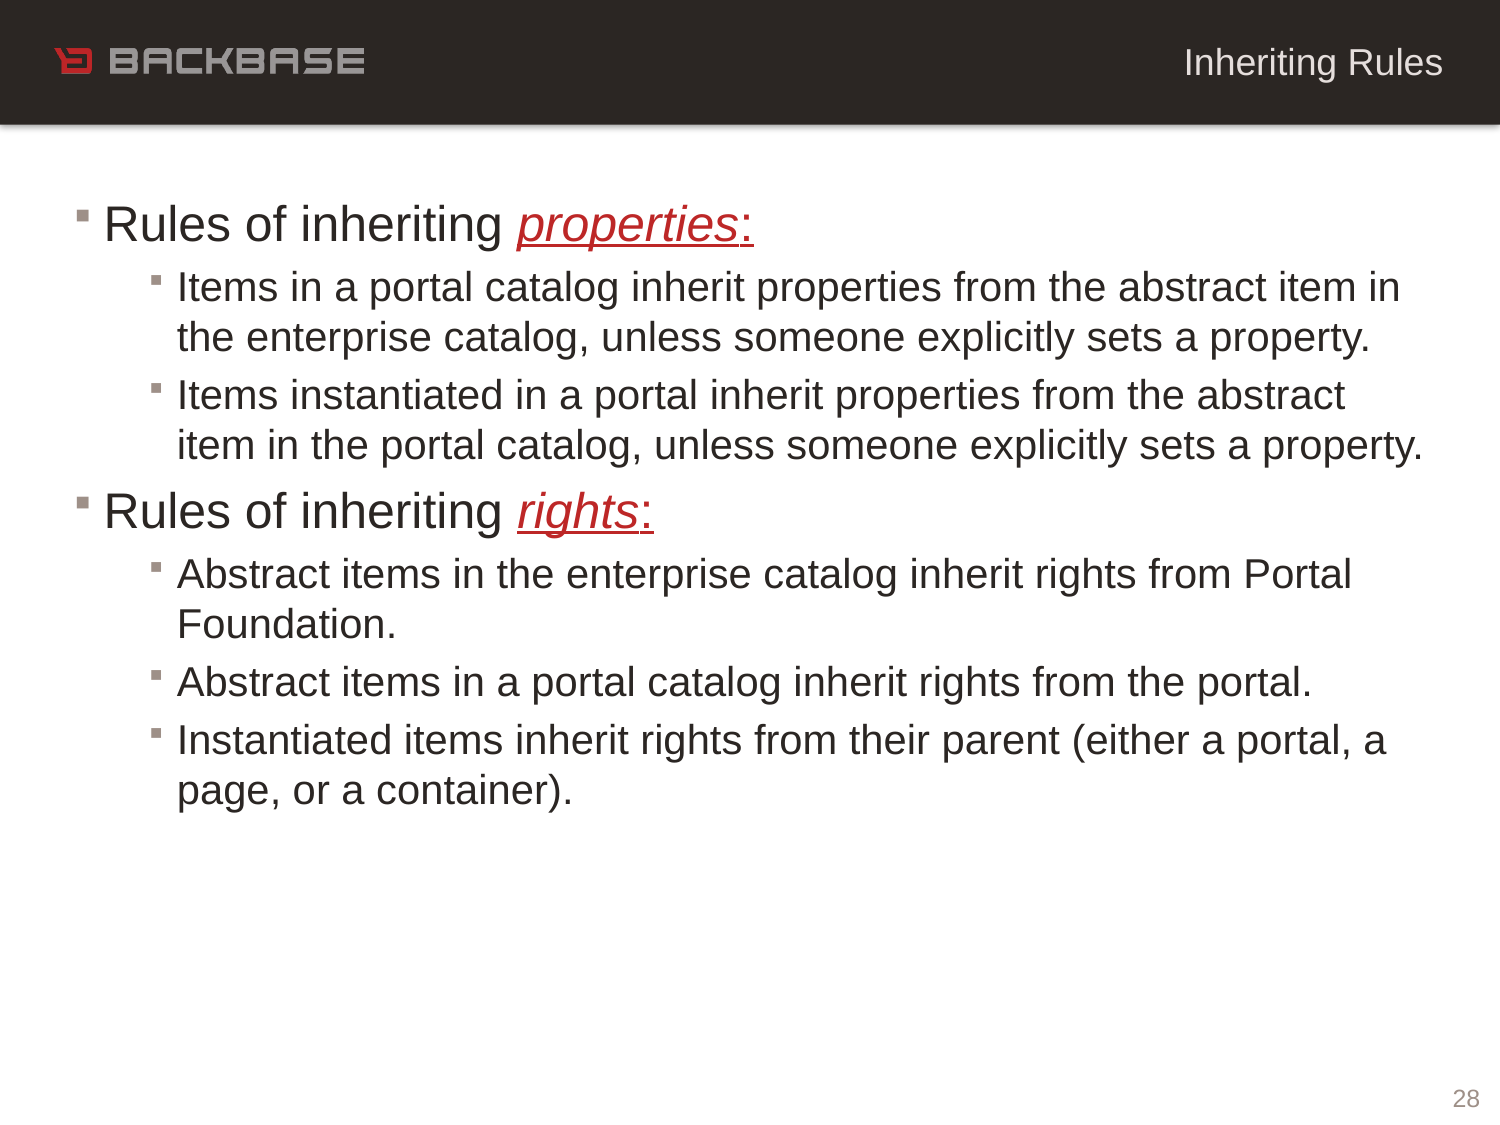

Inheriting Rules
Rules of inheriting properties:
Items in a portal catalog inherit properties from the abstract item in the enterprise catalog, unless someone explicitly sets a property.
Items instantiated in a portal inherit properties from the abstract item in the portal catalog, unless someone explicitly sets a property.
Rules of inheriting rights:
Abstract items in the enterprise catalog inherit rights from Portal Foundation.
Abstract items in a portal catalog inherit rights from the portal.
Instantiated items inherit rights from their parent (either a portal, a page, or a container).

28